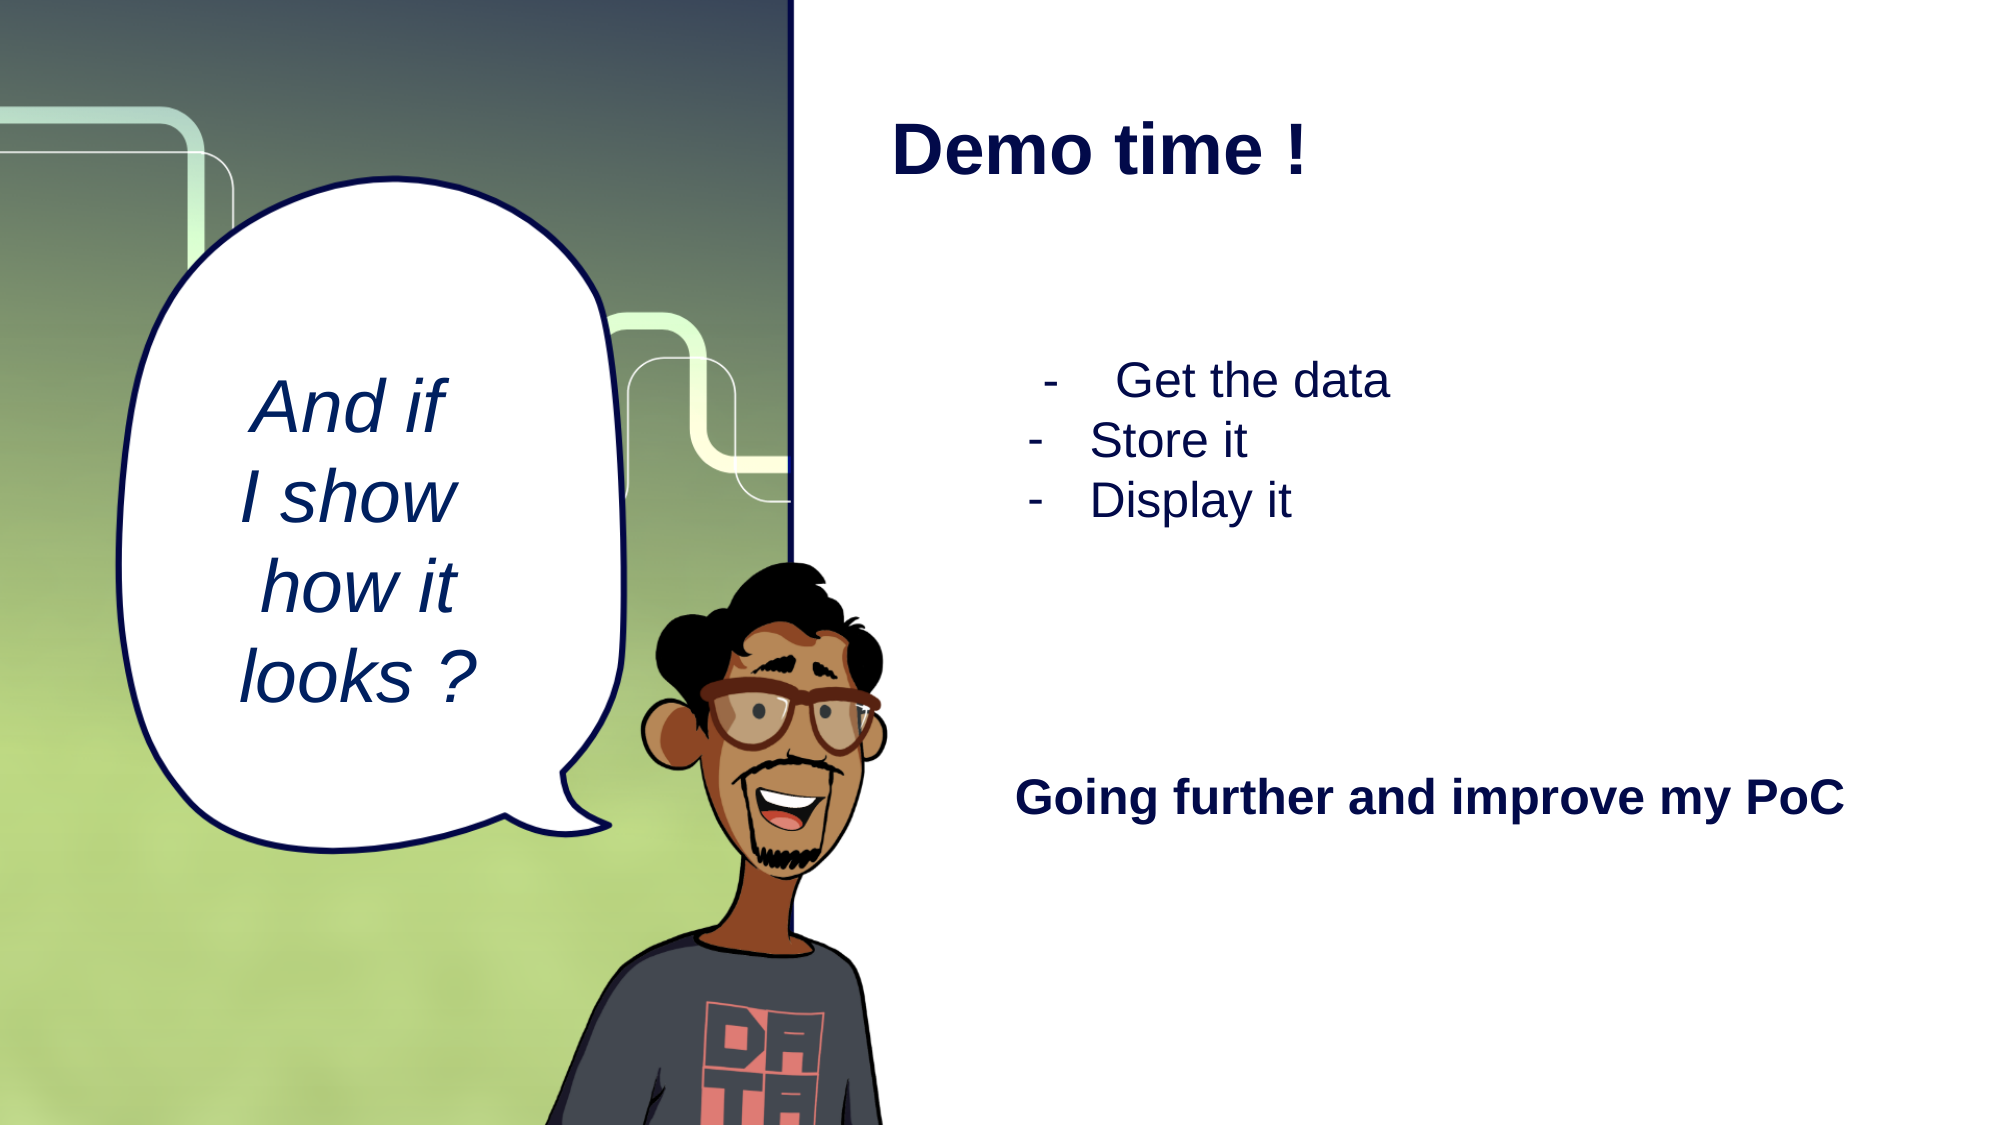

Demo time !
  -    Get the data
Store it
Display it
And if
I show
how it
looks ?
Going further and improve my PoC